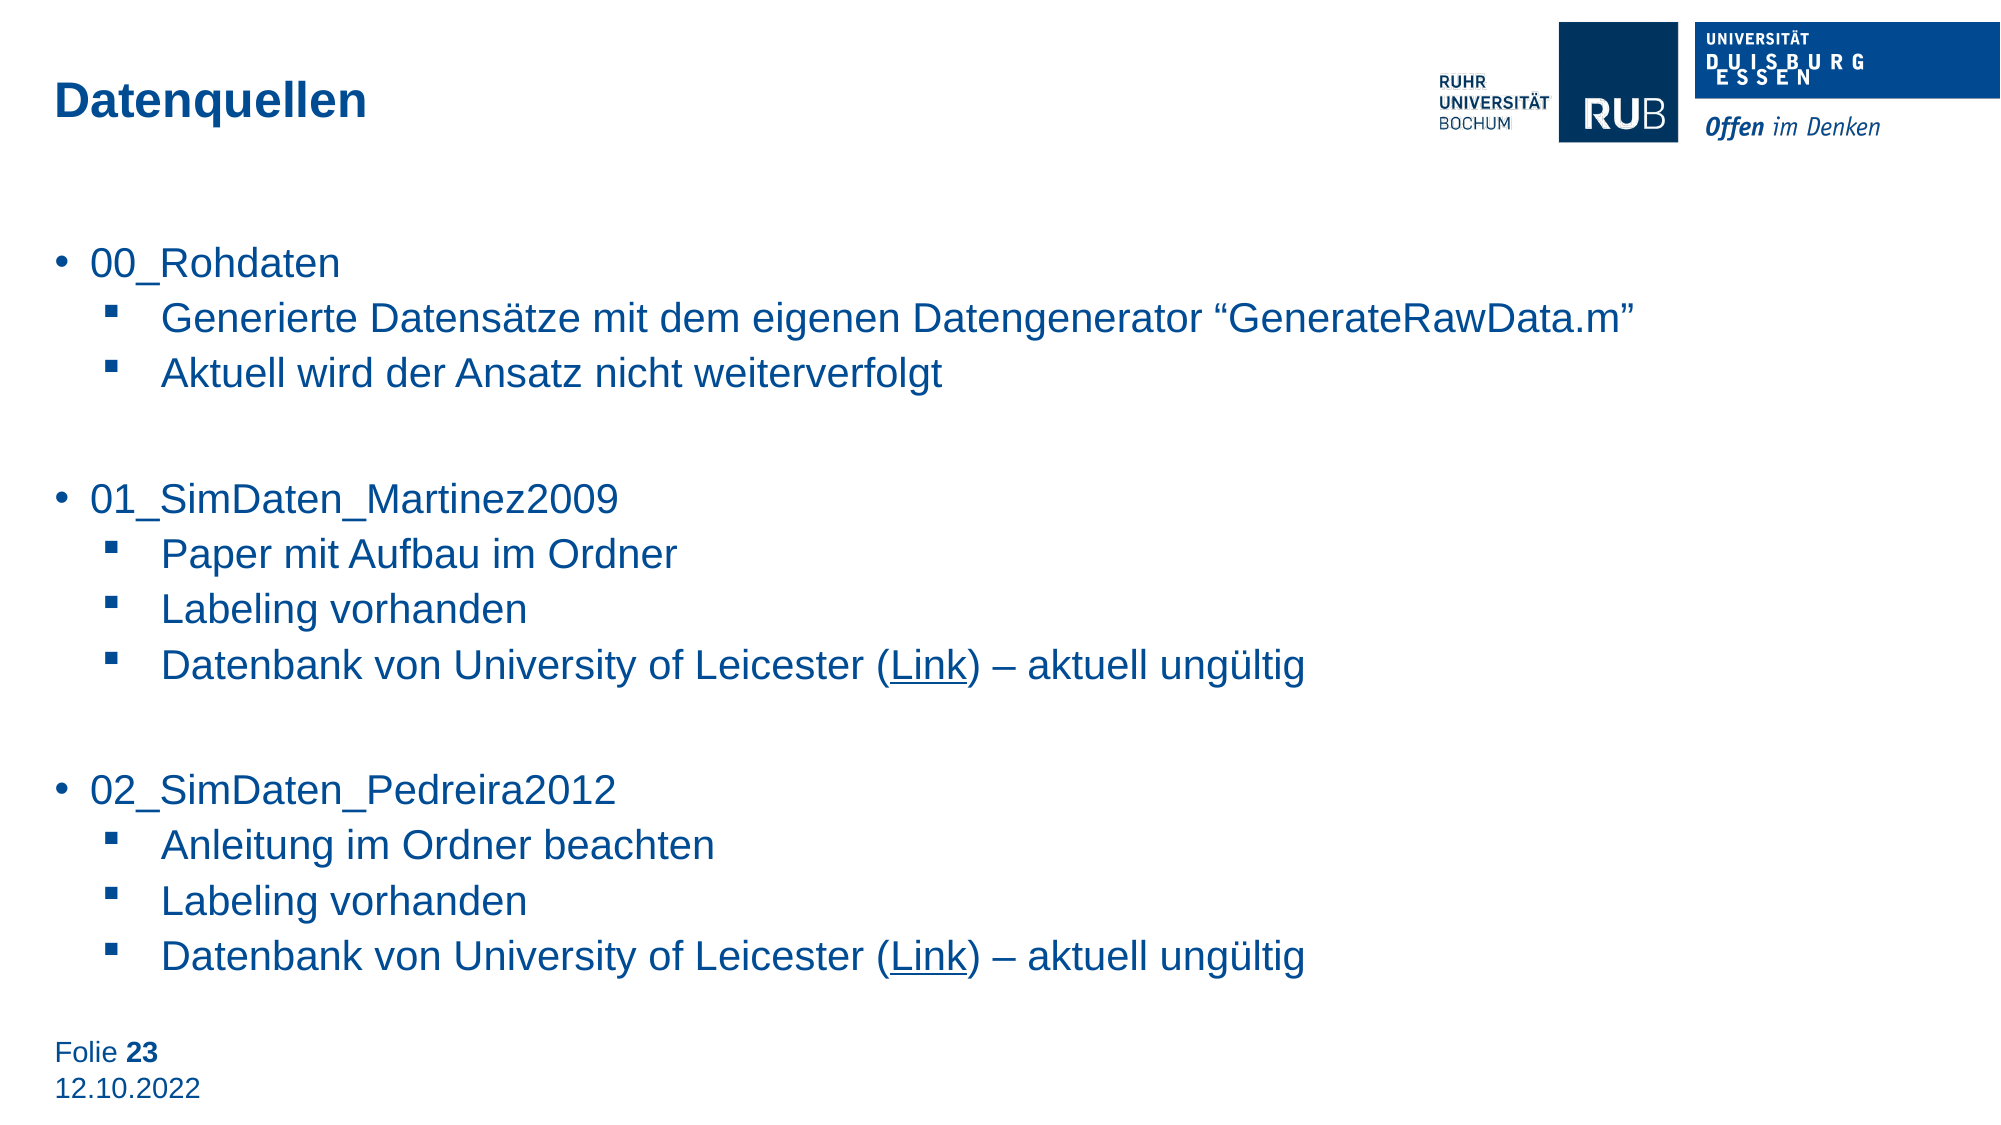

Datenquellen
00_Rohdaten
Generierte Datensätze mit dem eigenen Datengenerator “GenerateRawData.m”
Aktuell wird der Ansatz nicht weiterverfolgt

01_SimDaten_Martinez2009
Paper mit Aufbau im Ordner
Labeling vorhanden
Datenbank von University of Leicester (Link) – aktuell ungültig

02_SimDaten_Pedreira2012
Anleitung im Ordner beachten
Labeling vorhanden
Datenbank von University of Leicester (Link) – aktuell ungültig

Folie 23
12.10.2022